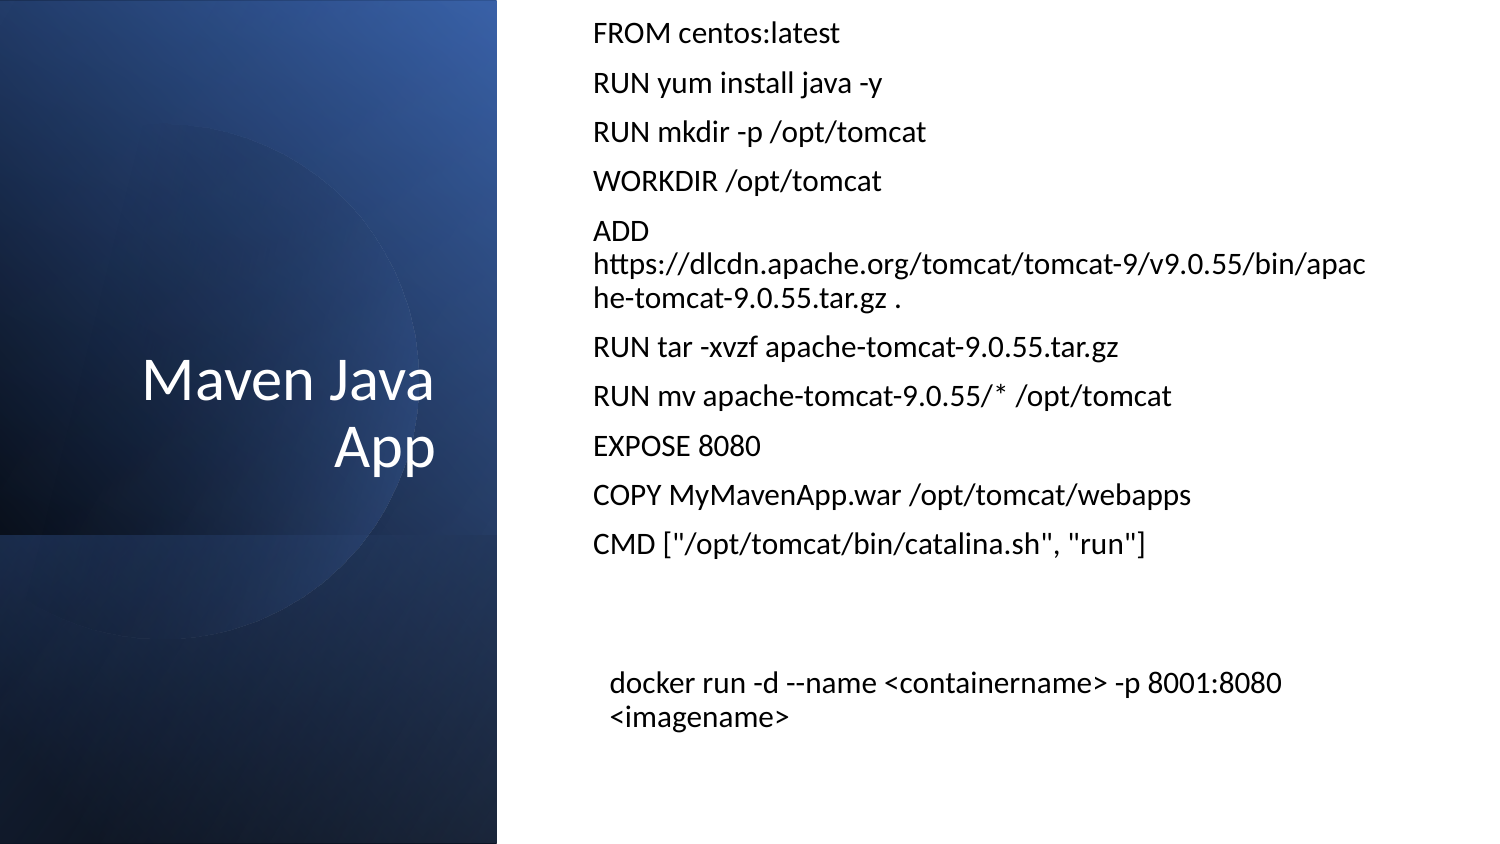

FROM centos:latest
RUN yum install java -y
RUN mkdir -p /opt/tomcat
WORKDIR /opt/tomcat
ADD https://dlcdn.apache.org/tomcat/tomcat-9/v9.0.55/bin/apache-tomcat-9.0.55.tar.gz .
RUN tar -xvzf apache-tomcat-9.0.55.tar.gz
RUN mv apache-tomcat-9.0.55/* /opt/tomcat
EXPOSE 8080
COPY MyMavenApp.war /opt/tomcat/webapps
CMD ["/opt/tomcat/bin/catalina.sh", "run"]
# Maven Java App

docker run -d --name <containername> -p 8001:8080 <imagename>